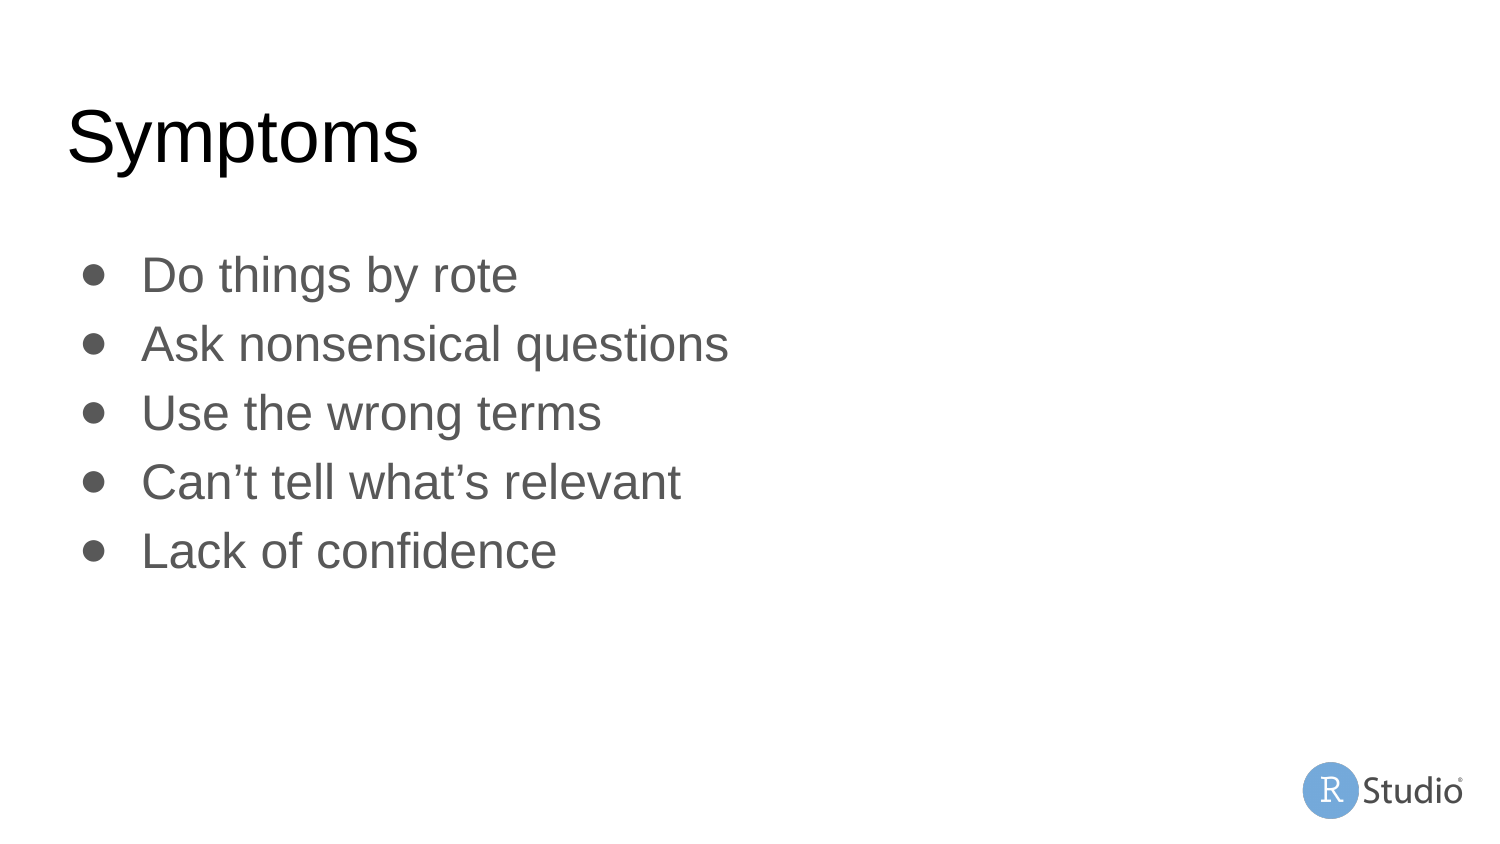

# Symptoms
Do things by rote
Ask nonsensical questions
Use the wrong terms
Can’t tell what’s relevant
Lack of confidence